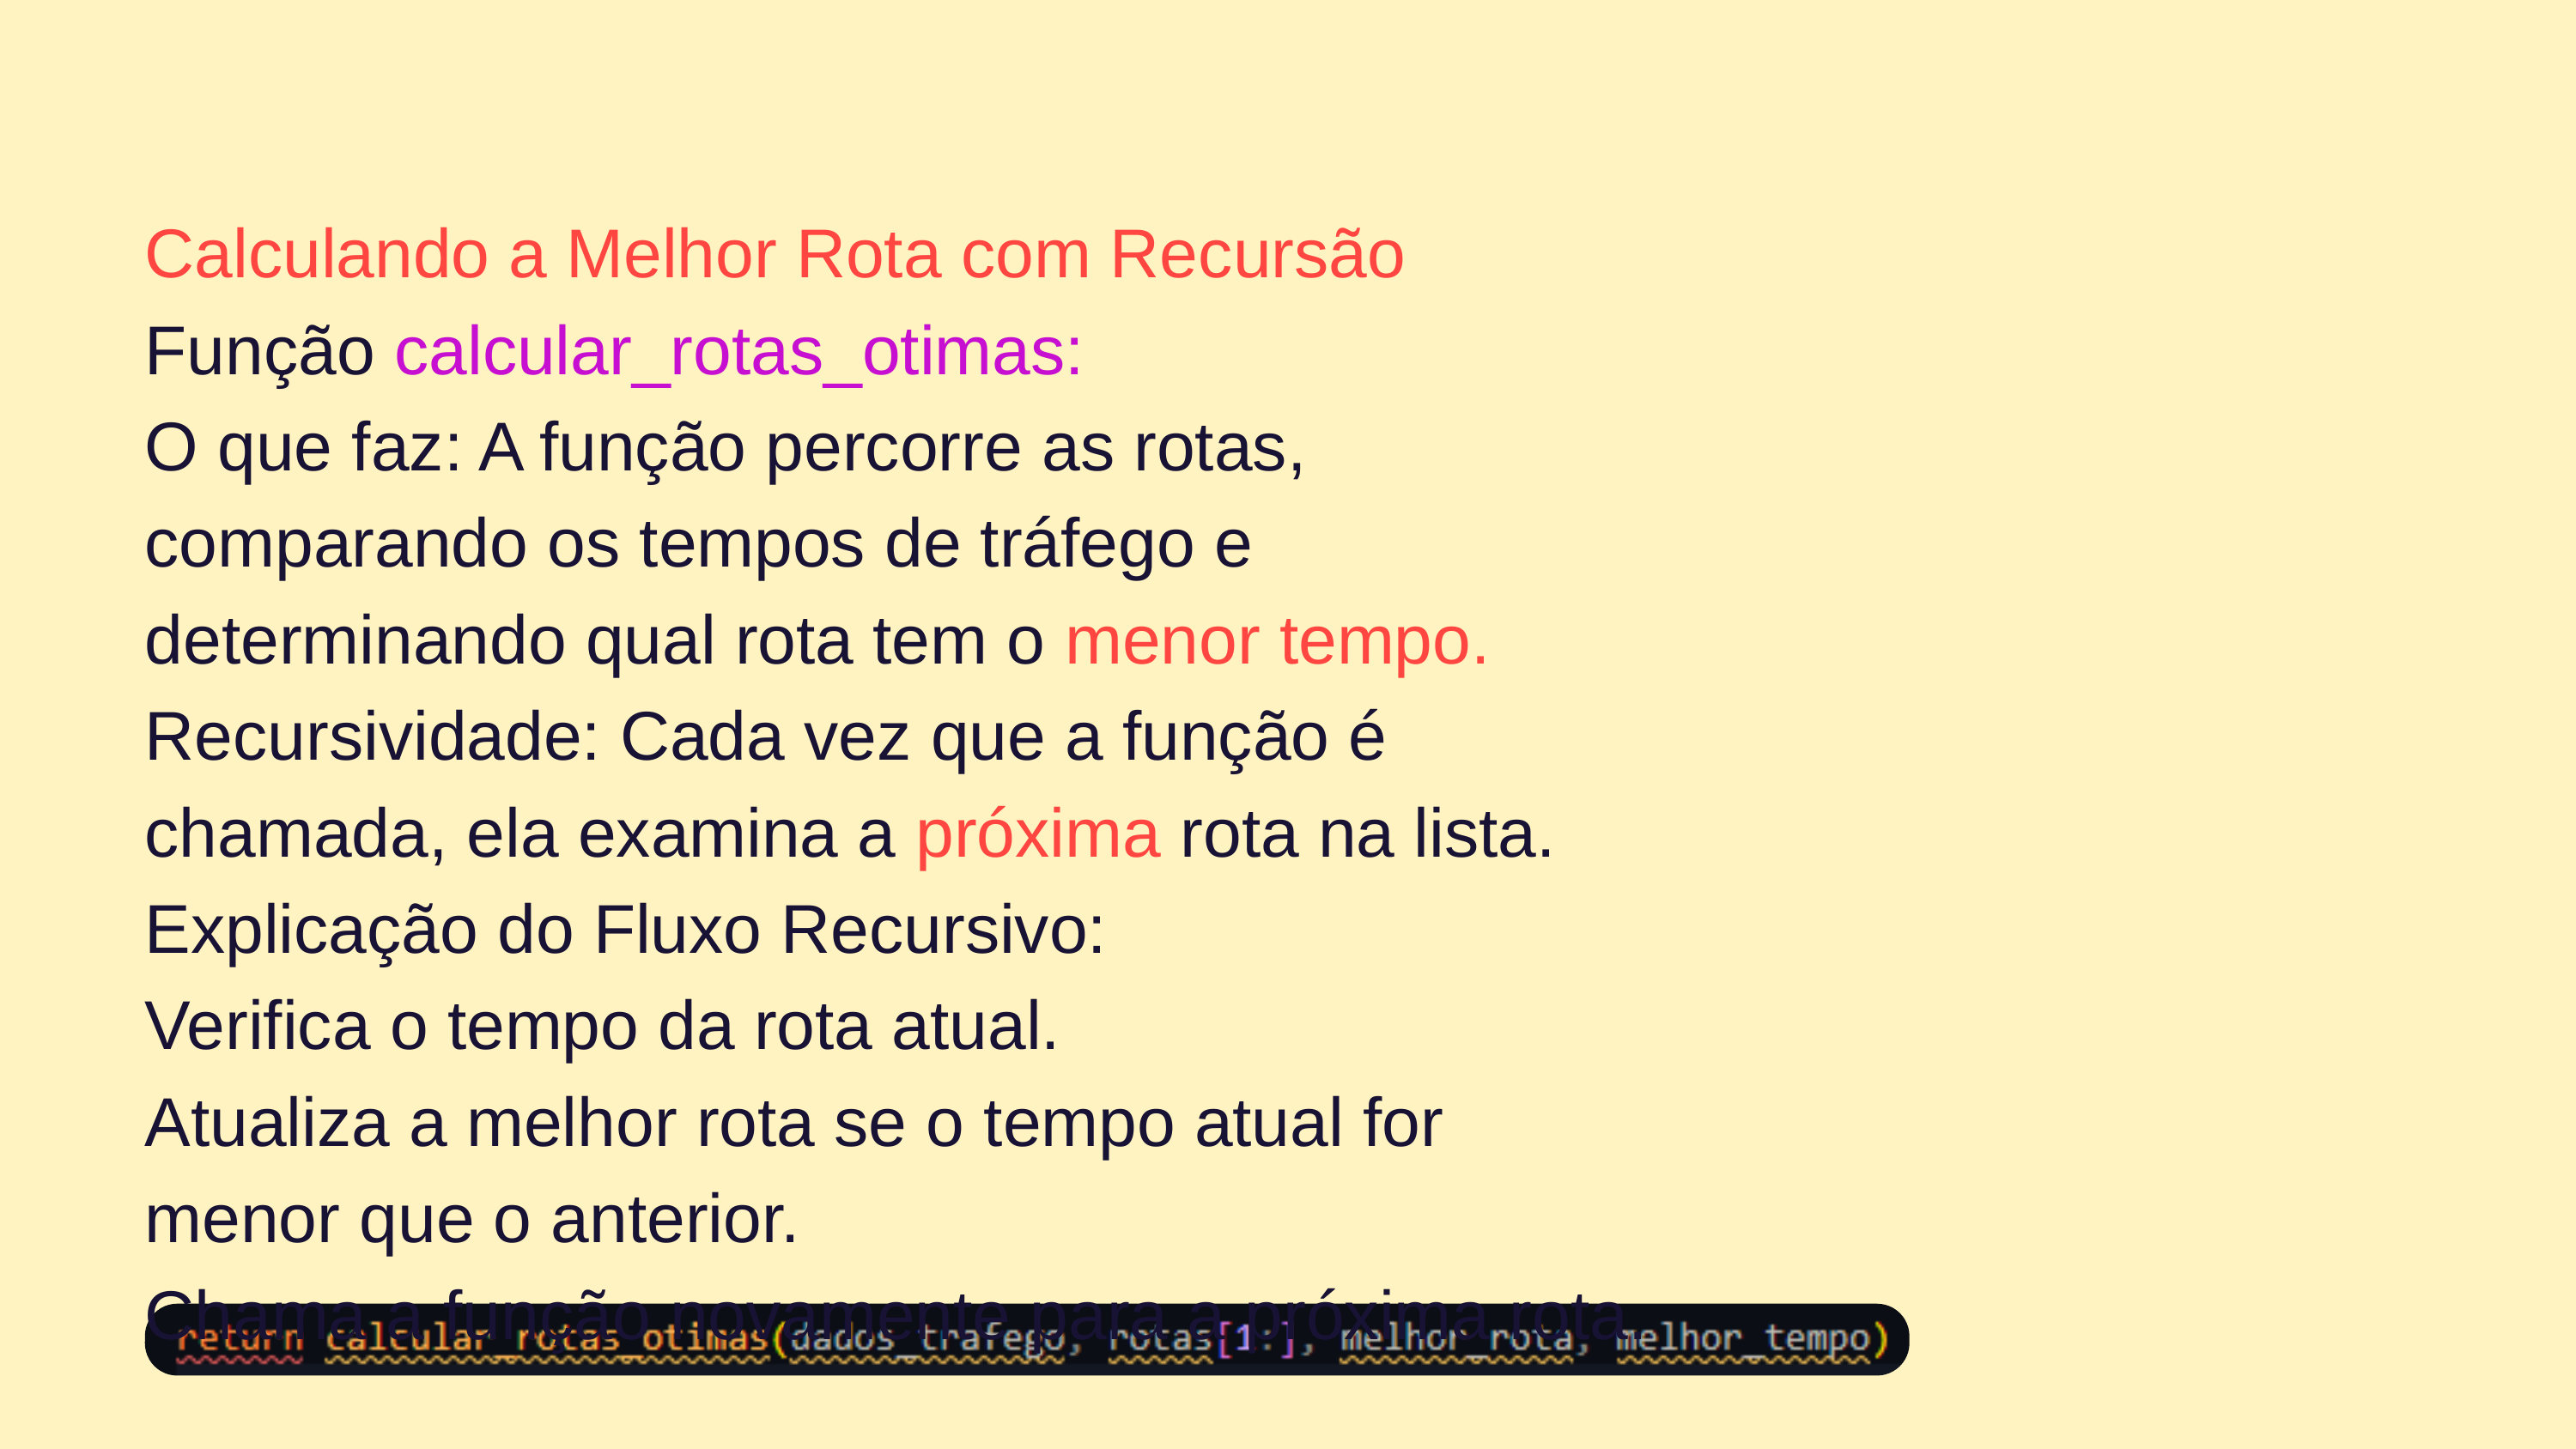

Calculando a Melhor Rota com Recursão
Função calcular_rotas_otimas:
O que faz: A função percorre as rotas, comparando os tempos de tráfego e determinando qual rota tem o menor tempo.
Recursividade: Cada vez que a função é chamada, ela examina a próxima rota na lista.
Explicação do Fluxo Recursivo:
Verifica o tempo da rota atual.
Atualiza a melhor rota se o tempo atual for menor que o anterior.
Chama a função novamente para a próxima rota.